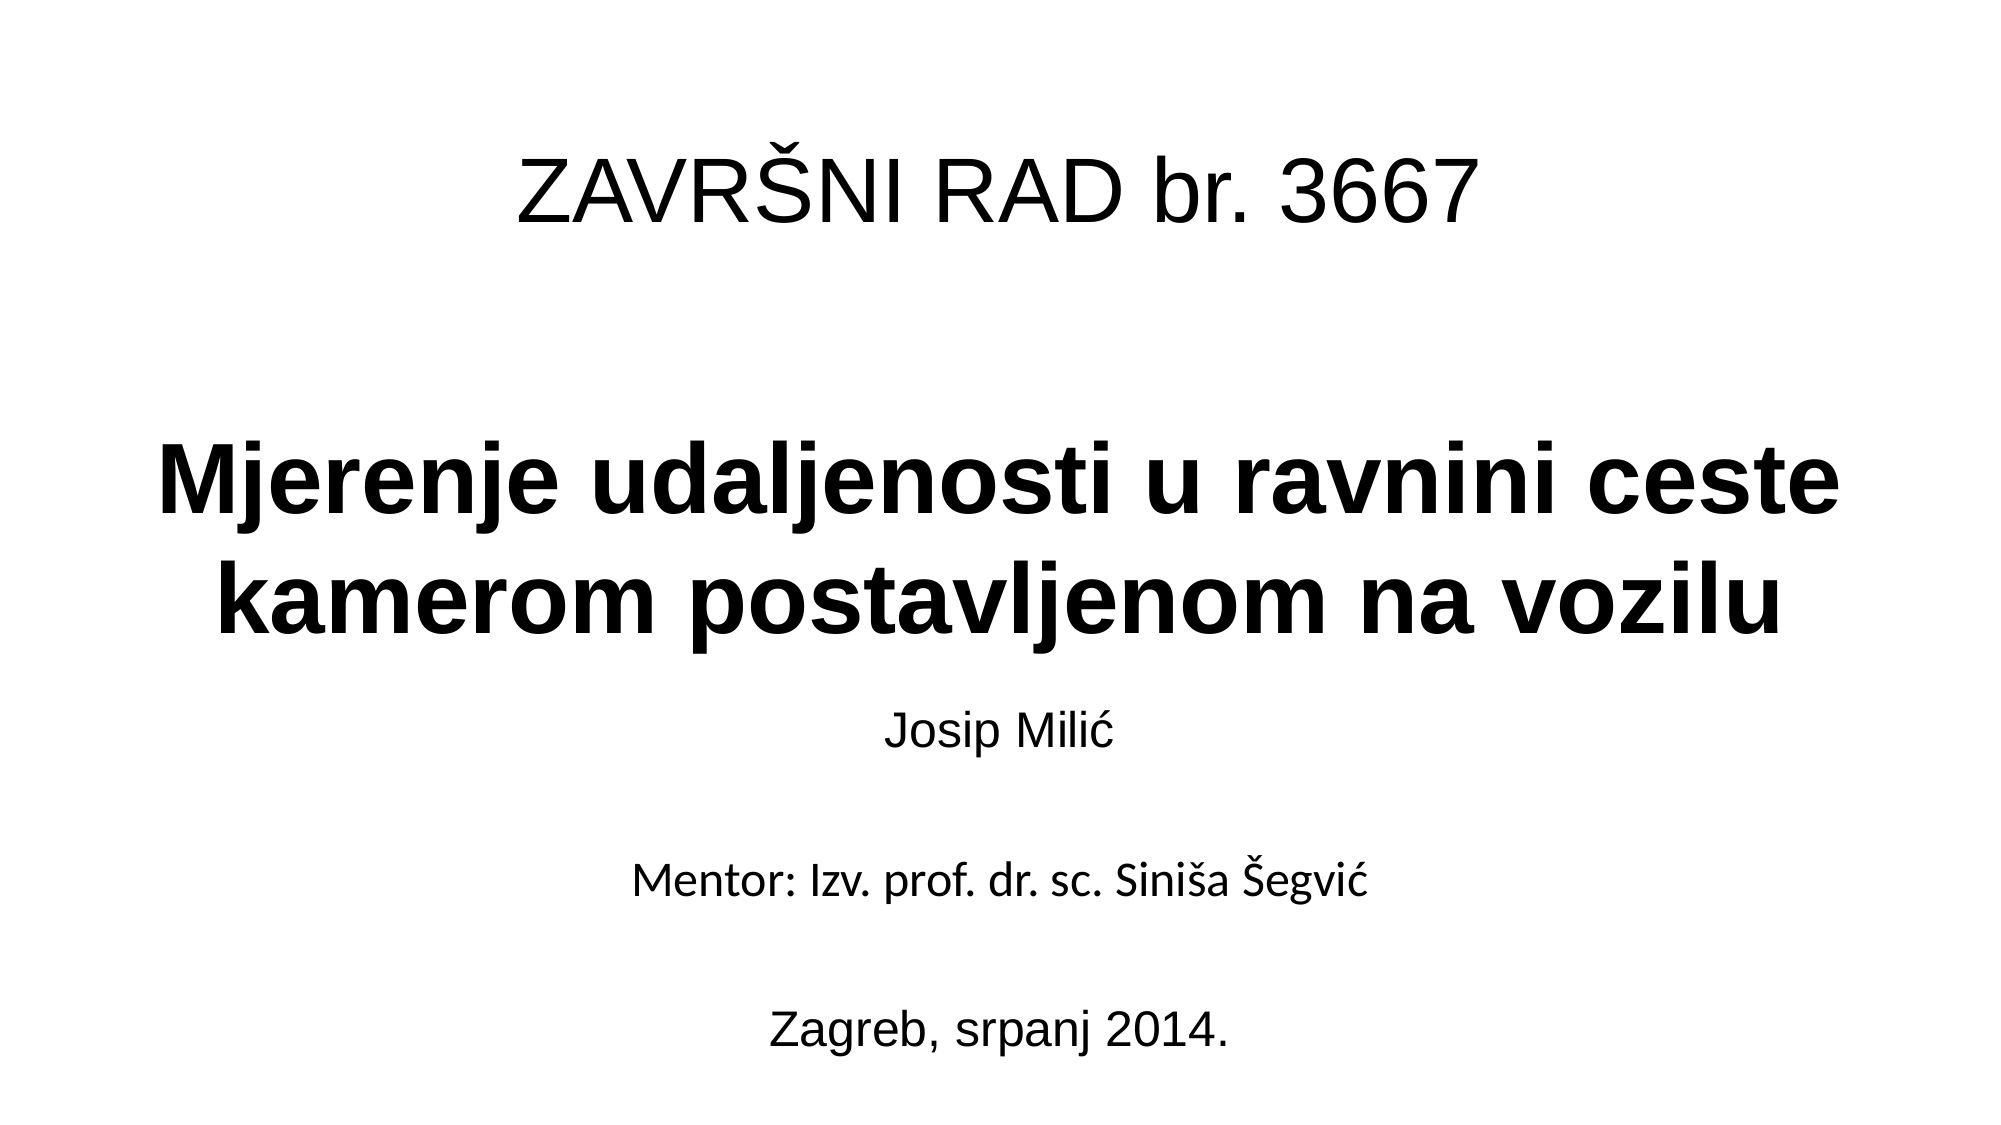

# ZAVRŠNI RAD br. 3667
Mjerenje udaljenosti u ravnini ceste
kamerom postavljenom na vozilu
Josip Milić

Mentor: Izv. prof. dr. sc. Siniša Šegvić

Zagreb, srpanj 2014.